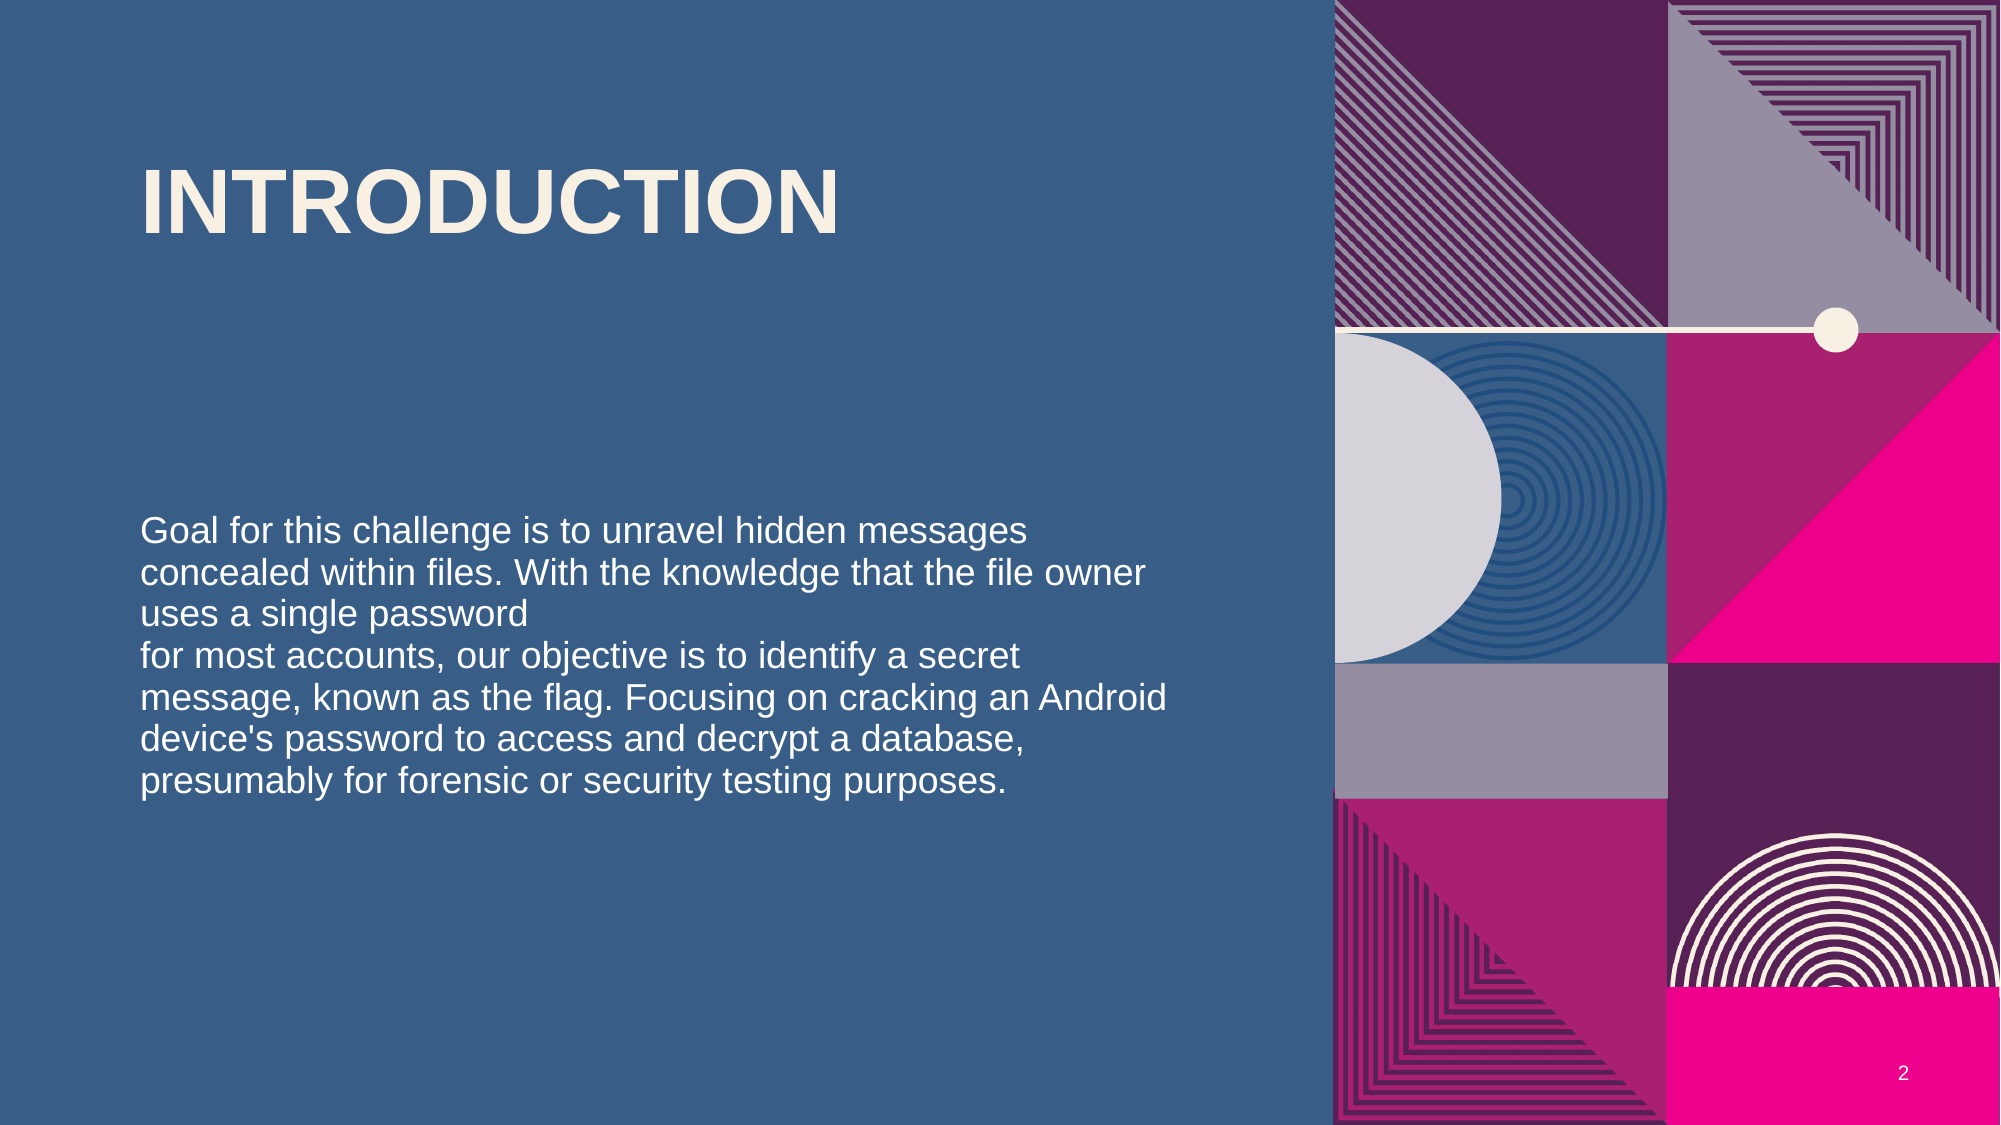

# Introduction
Goal for this challenge is to unravel hidden messages
concealed within files. With the knowledge that the file owner uses a single password
for most accounts, our objective is to identify a secret message, known as the flag. Focusing on cracking an Android device's password to access and decrypt a database, presumably for forensic or security testing purposes.
2